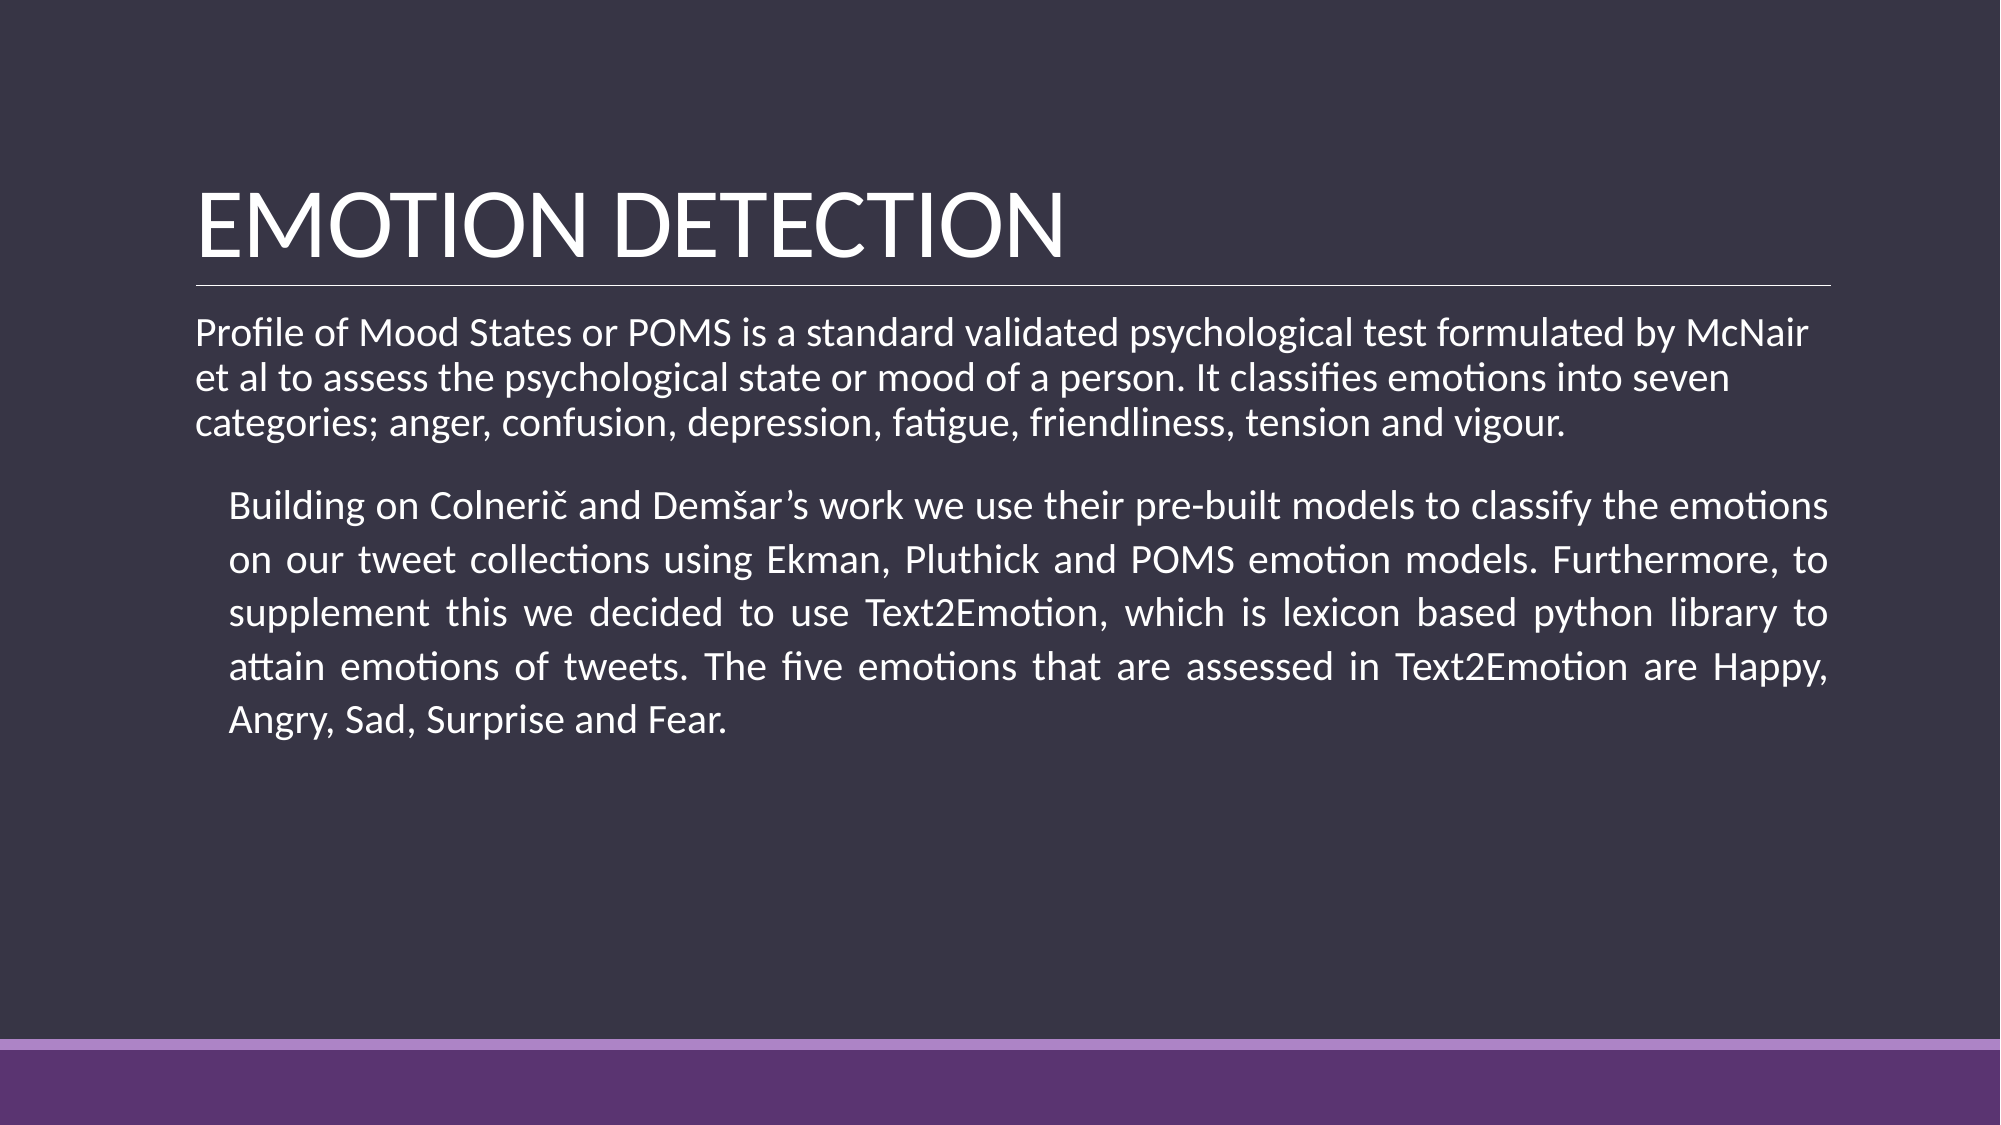

# EMOTION DETECTION
Profile of Mood States or POMS is a standard validated psychological test formulated by McNair et al to assess the psychological state or mood of a person. It classifies emotions into seven categories; anger, confusion, depression, fatigue, friendliness, tension and vigour.
Building on Colnerič and Demšar’s work we use their pre-built models to classify the emotions on our tweet collections using Ekman, Pluthick and POMS emotion models. Furthermore, to supplement this we decided to use Text2Emotion, which is lexicon based python library to attain emotions of tweets. The five emotions that are assessed in Text2Emotion are Happy, Angry, Sad, Surprise and Fear.